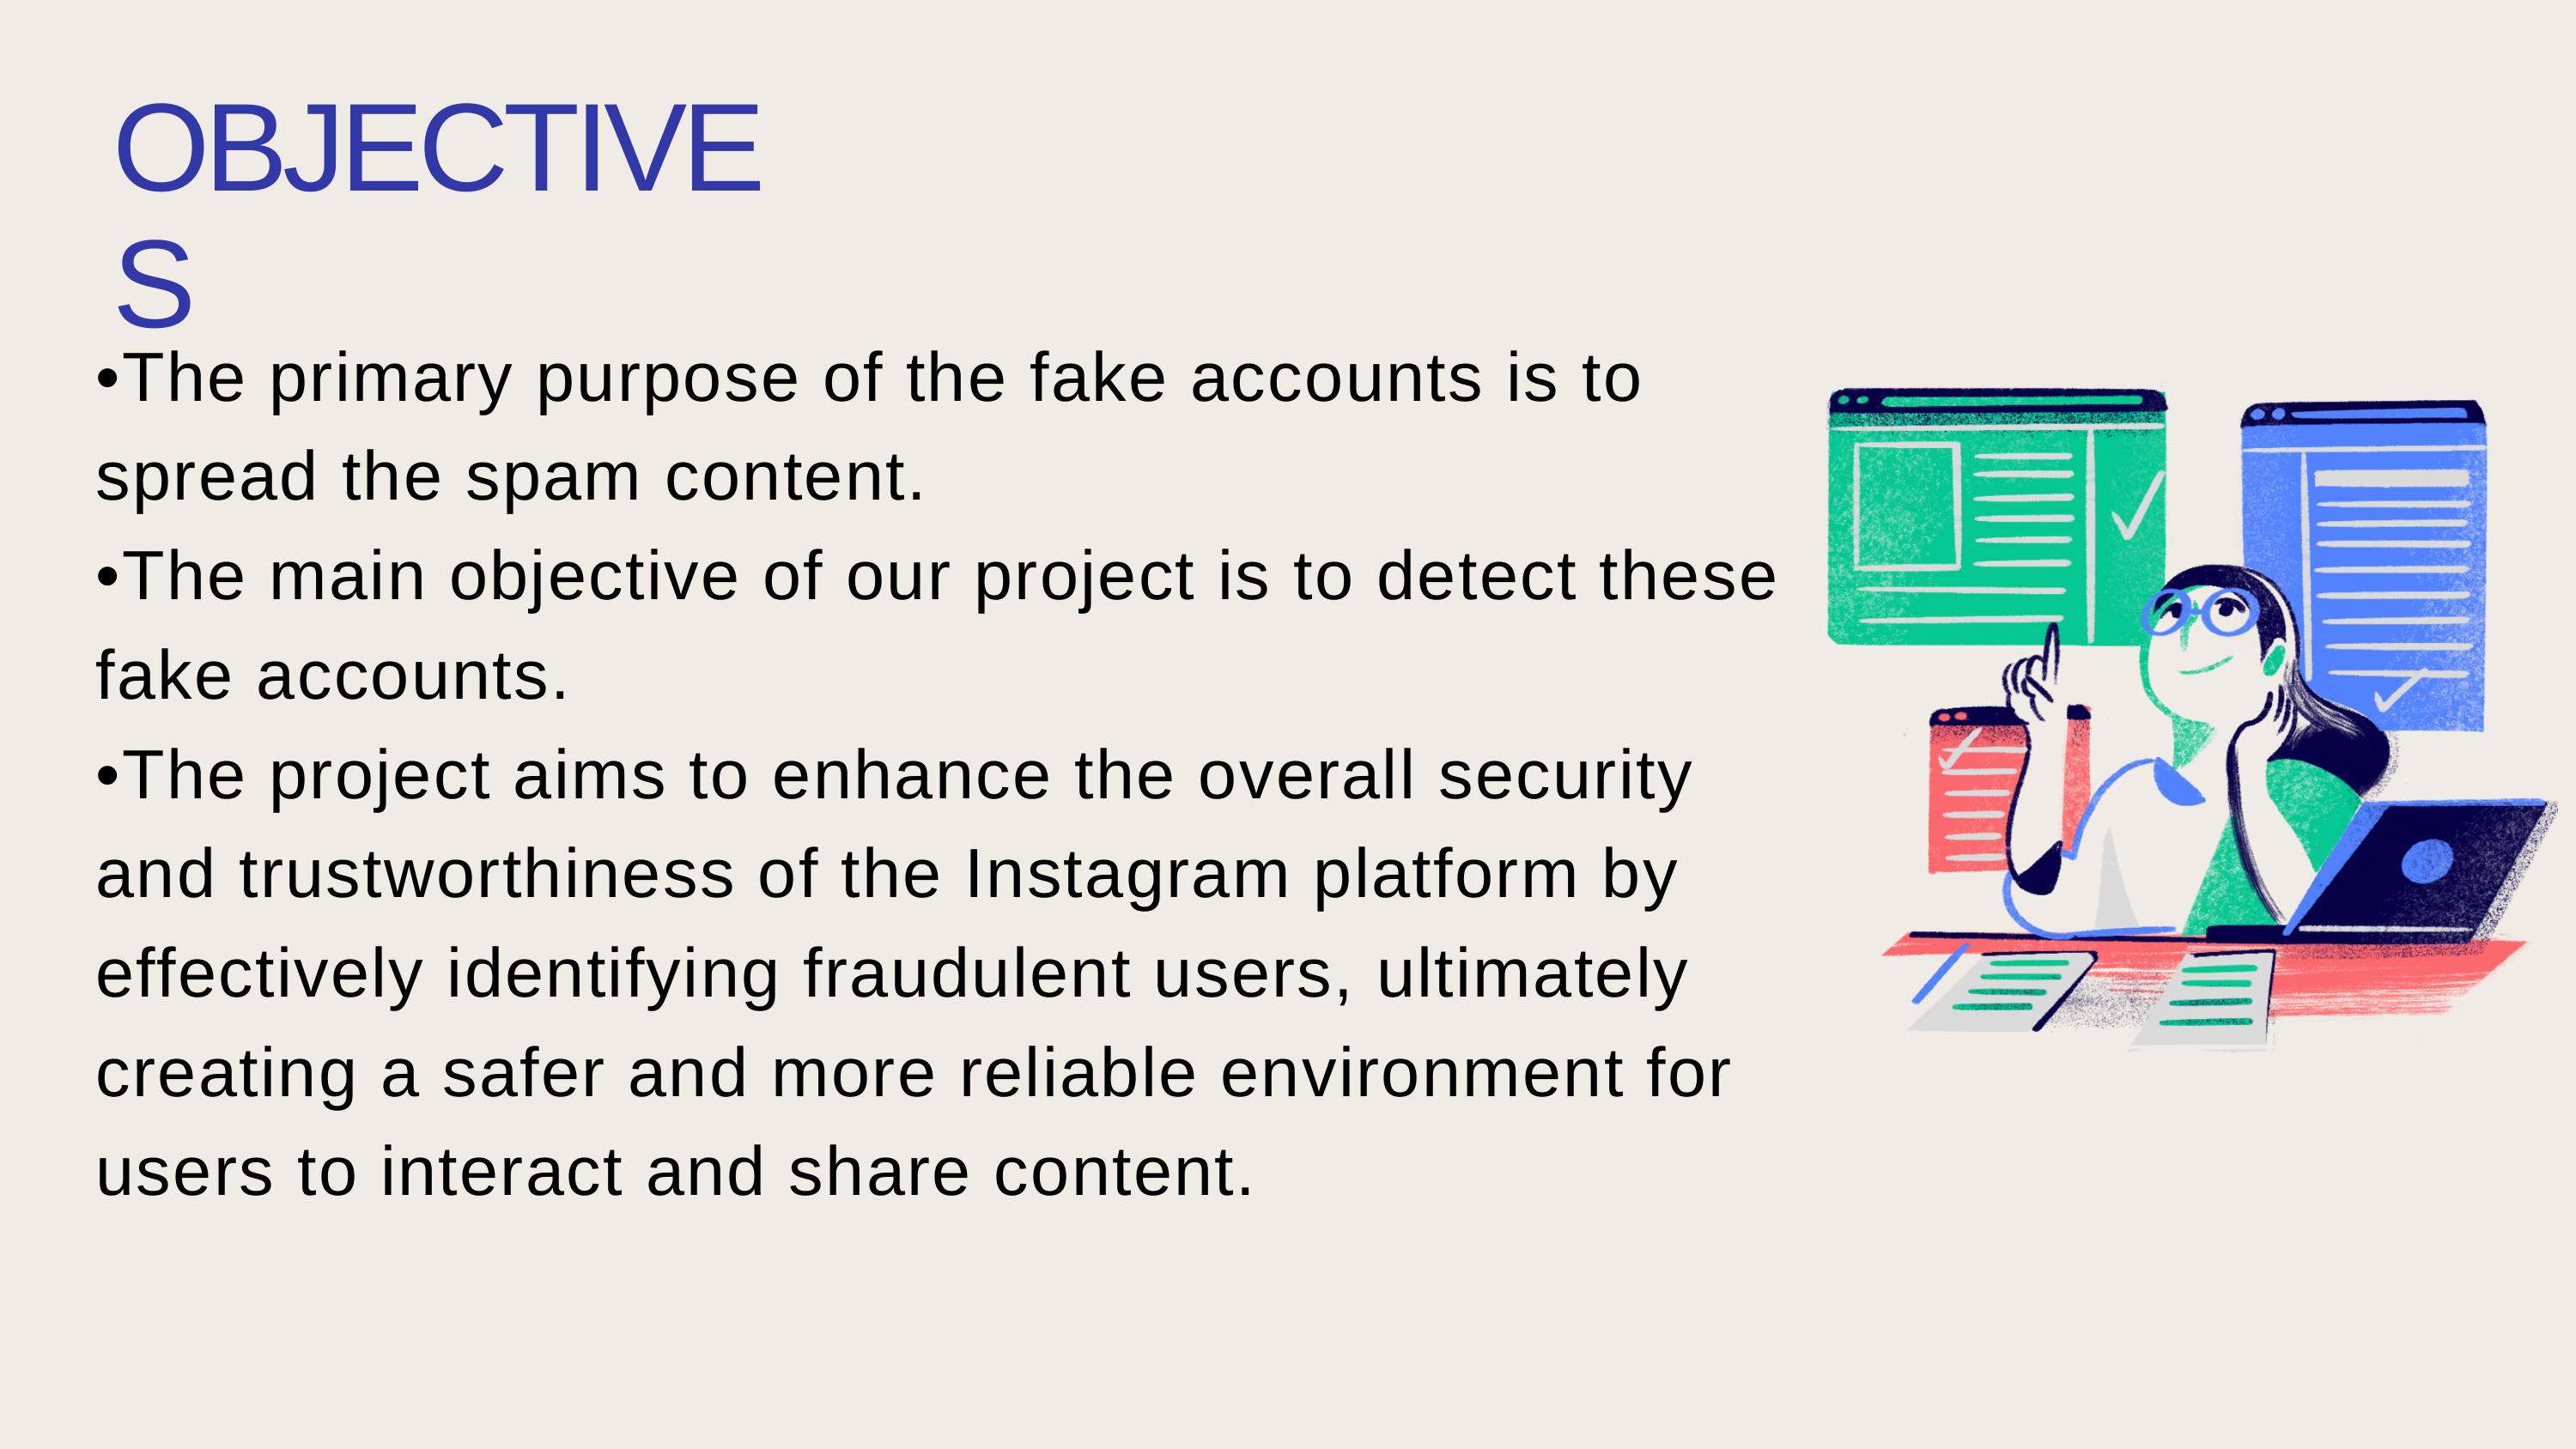

OBJECTIVES
•The primary purpose of the fake accounts is to spread the spam content.
•The main objective of our project is to detect these fake accounts.
•The project aims to enhance the overall security and trustworthiness of the Instagram platform by effectively identifying fraudulent users, ultimately creating a safer and more reliable environment for users to interact and share content.